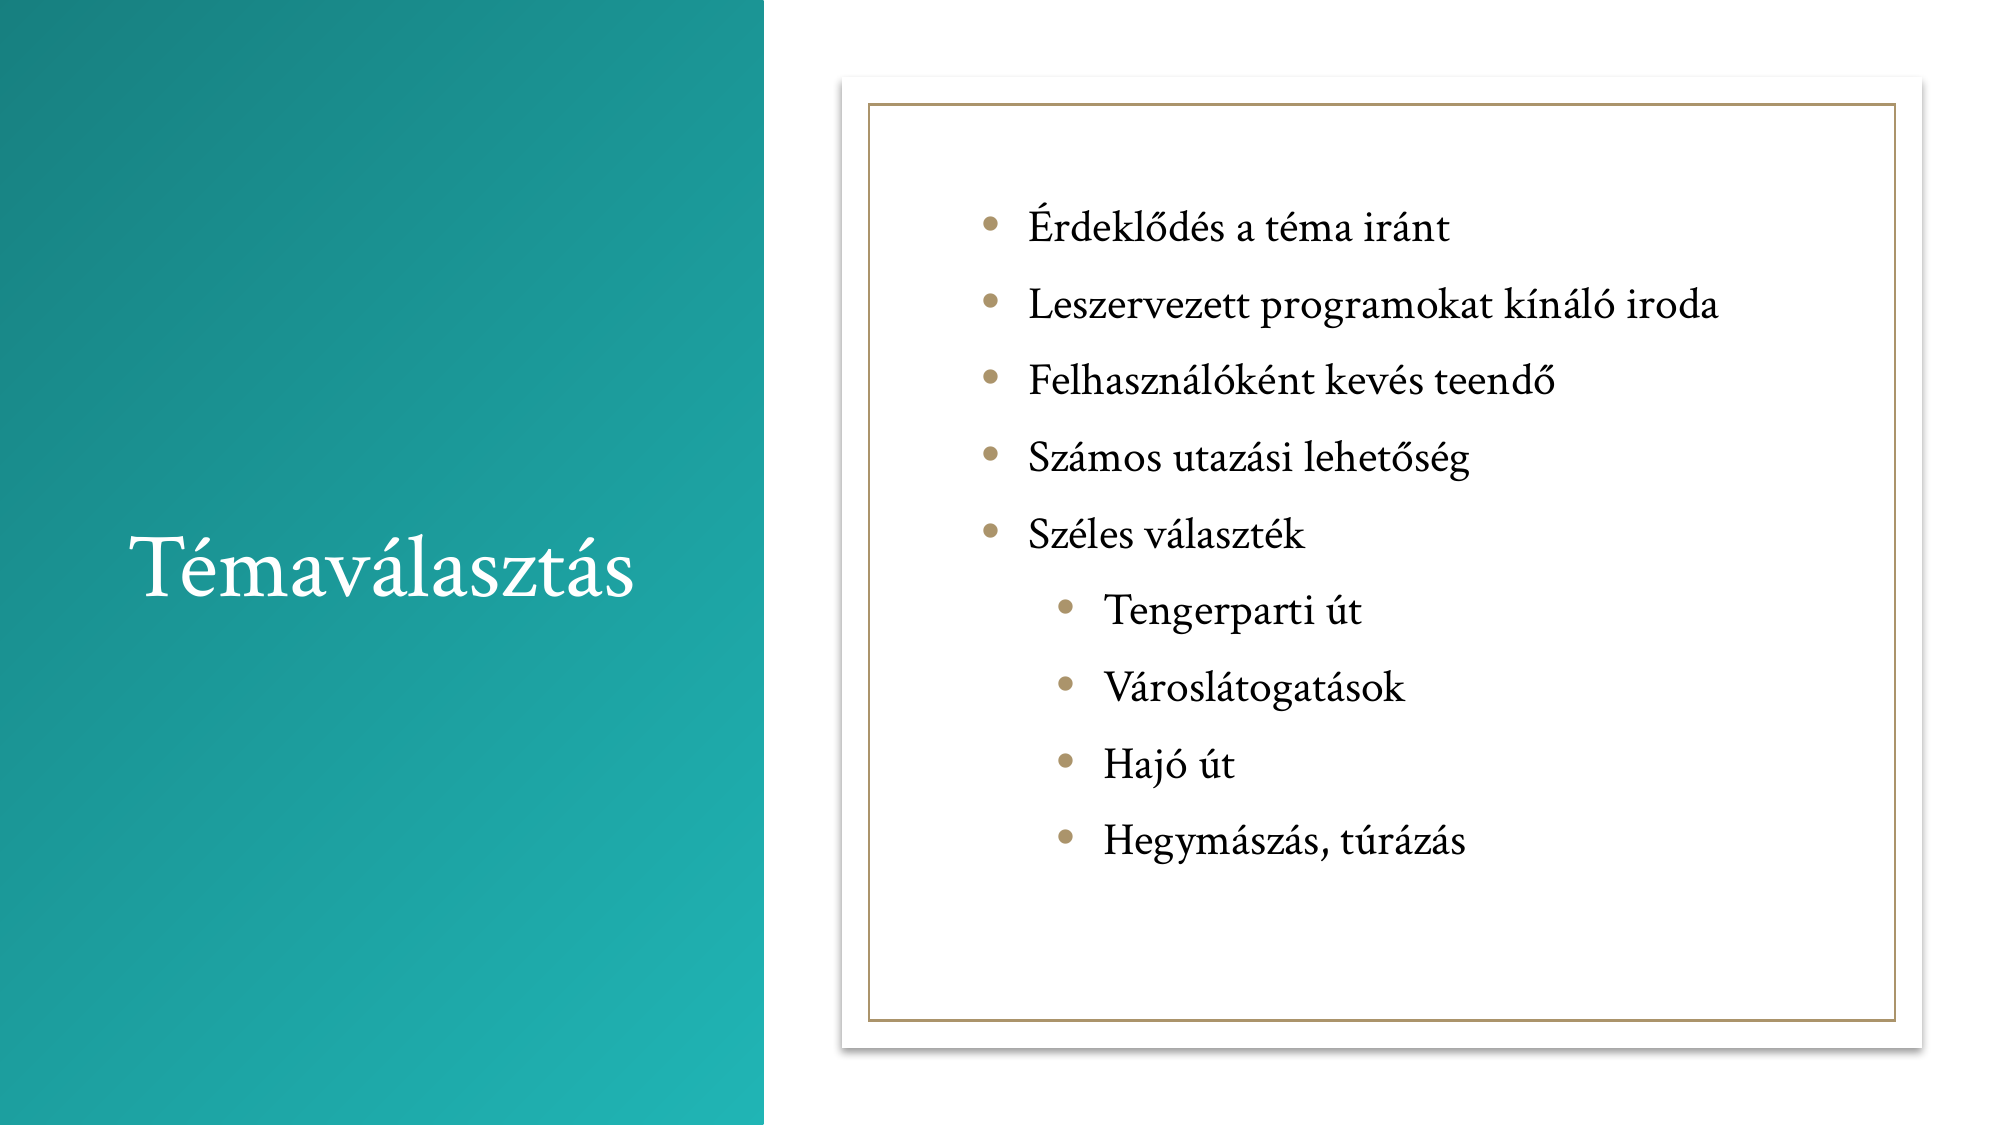

Témaválasztás
# Témaválasztás

Érdeklődés a téma iránt
Leszervezett programokat kínáló iroda
Felhasználóként kevés teendő
Számos utazási lehetőség
Széles választék
Tengerparti út
Városlátogatások
Hajó út
Hegymászás, túrázás